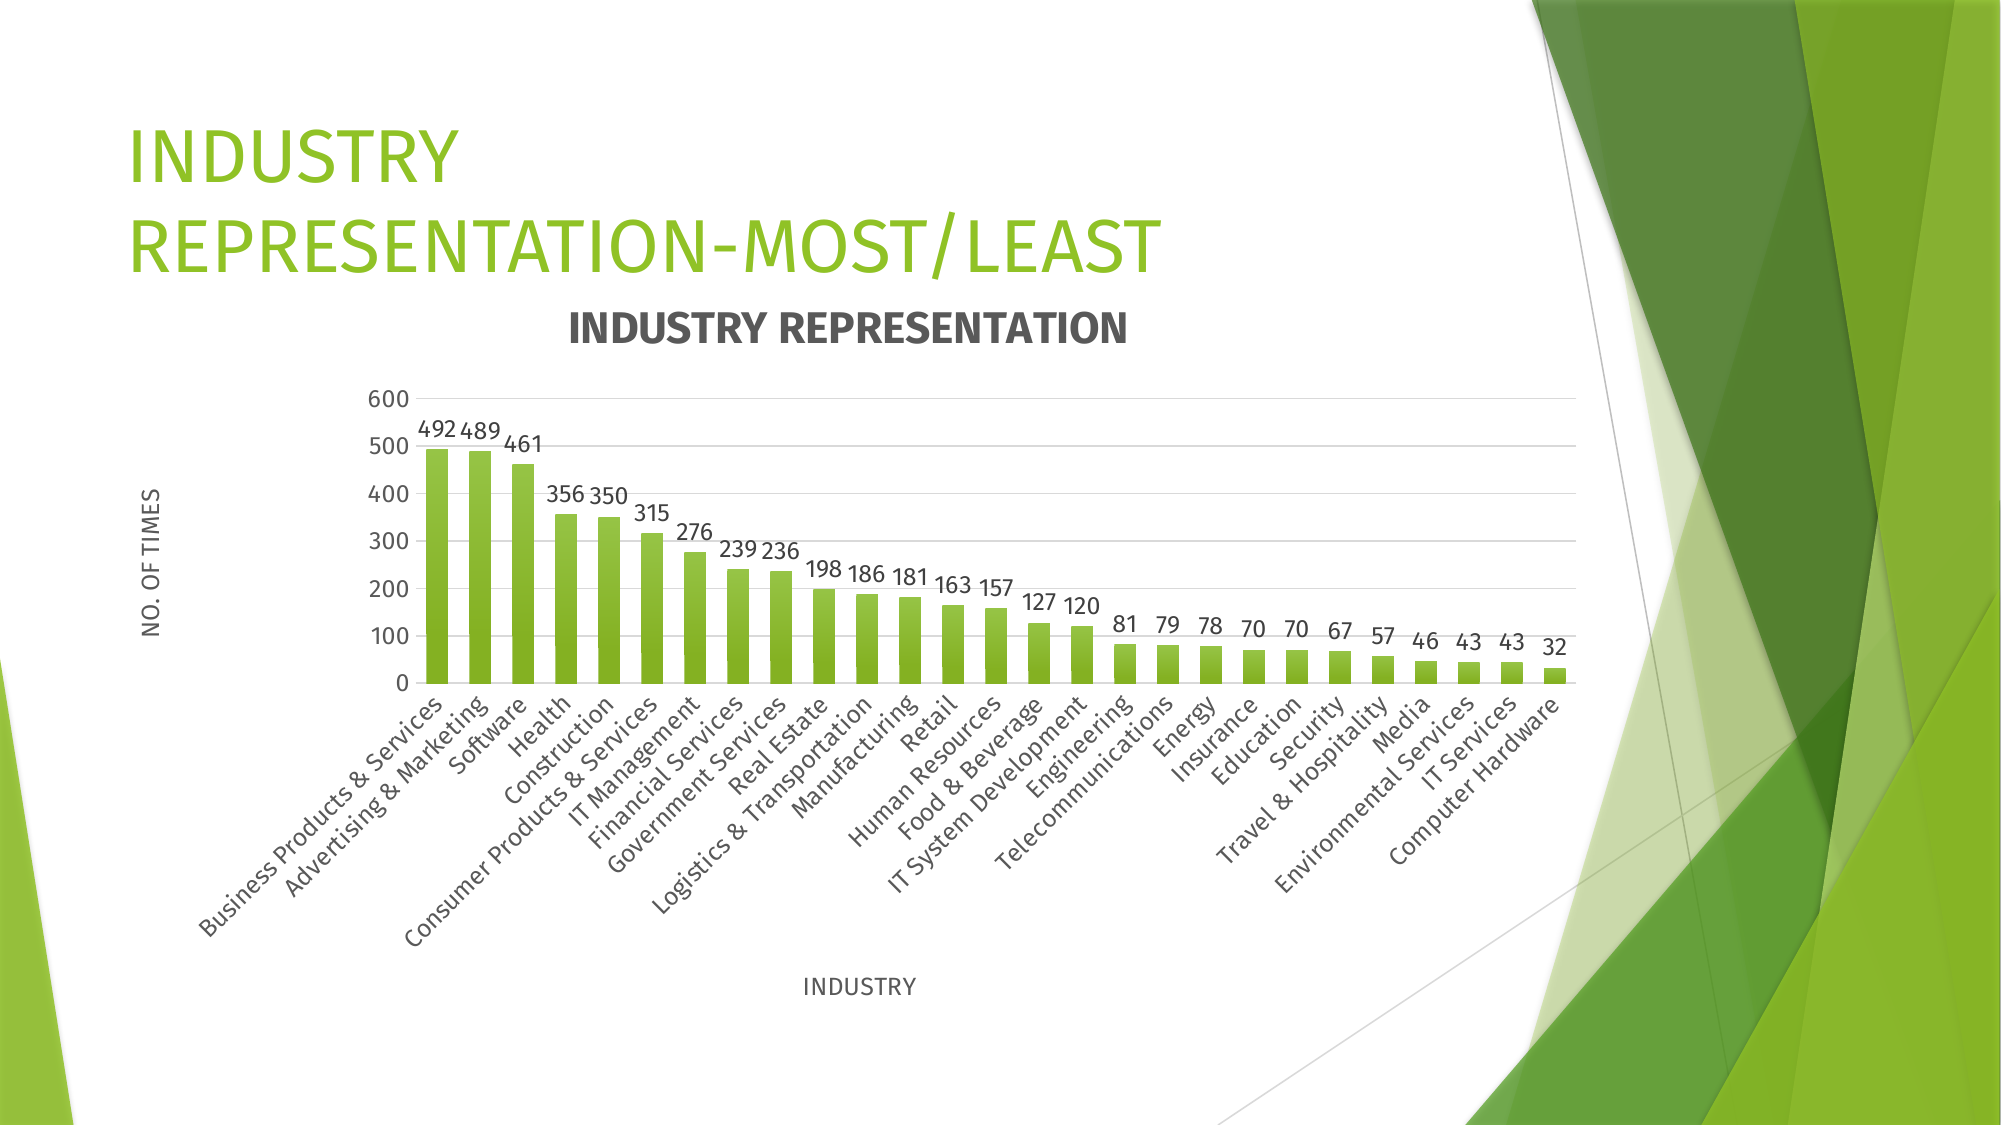

# INDUSTRY REPRESENTATION-MOST/LEAST

### Chart: INDUSTRY REPRESENTATION

| Category | Total |
|---|---|
| Business Products & Services | 492.0 |
| Advertising & Marketing | 489.0 |
| Software | 461.0 |
| Health | 356.0 |
| Construction | 350.0 |
| Consumer Products & Services | 315.0 |
| IT Management | 276.0 |
| Financial Services | 239.0 |
| Government Services | 236.0 |
| Real Estate | 198.0 |
| Logistics & Transportation | 186.0 |
| Manufacturing | 181.0 |
| Retail | 163.0 |
| Human Resources | 157.0 |
| Food & Beverage | 127.0 |
| IT System Development | 120.0 |
| Engineering | 81.0 |
| Telecommunications | 79.0 |
| Energy | 78.0 |
| Insurance | 70.0 |
| Education | 70.0 |
| Security | 67.0 |
| Travel & Hospitality | 57.0 |
| Media | 46.0 |
| Environmental Services | 43.0 |
| IT Services | 43.0 |
| Computer Hardware | 32.0 |